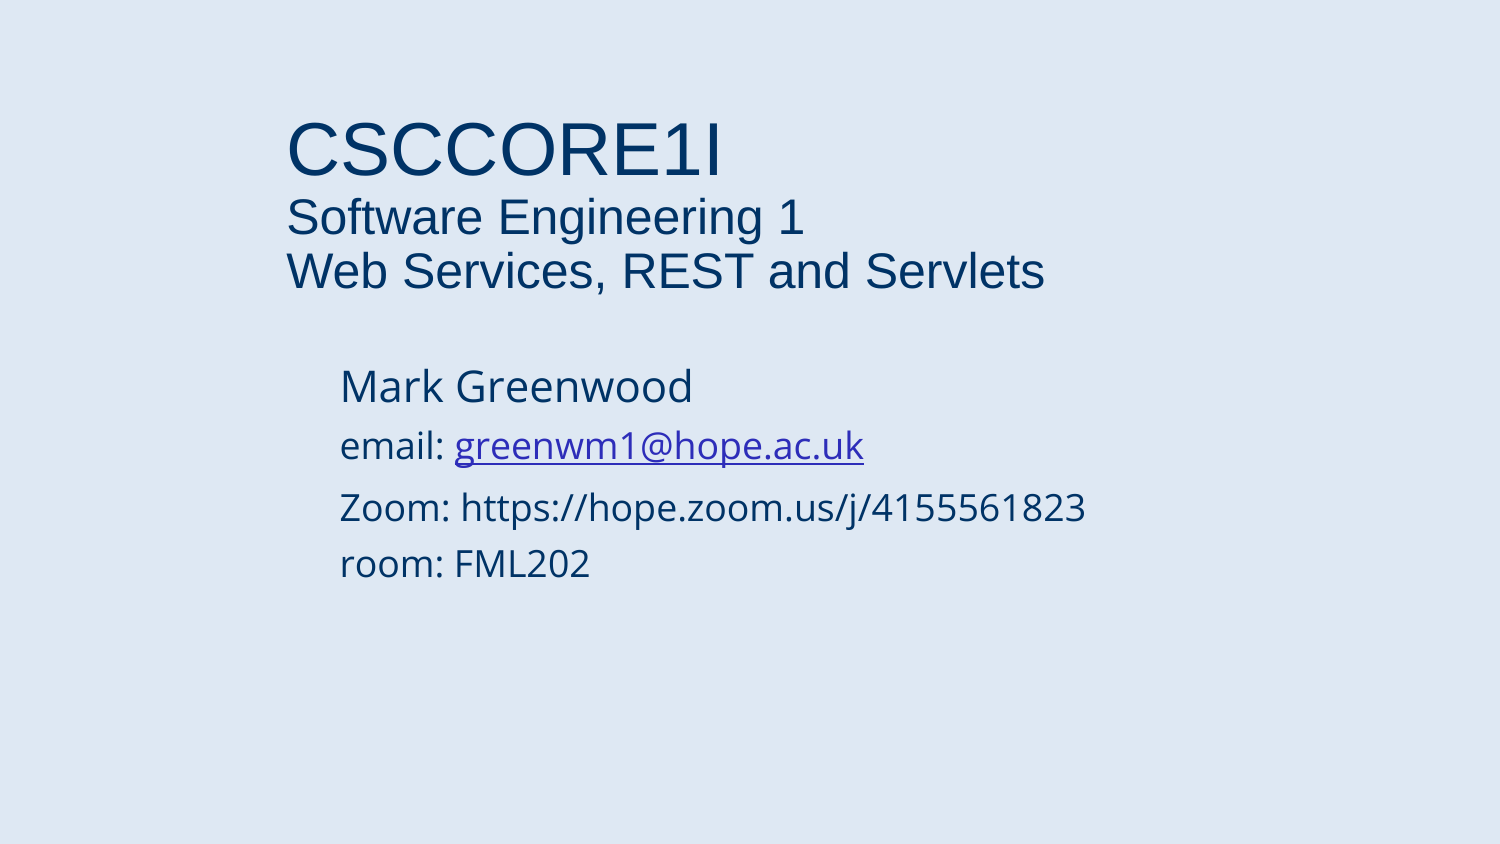

# CSCCORE1I Software Engineering 1 Web Services, REST and Servlets
Mark Greenwood
email: greenwm1@hope.ac.uk
Zoom: https://hope.zoom.us/j/4155561823
room: FML202